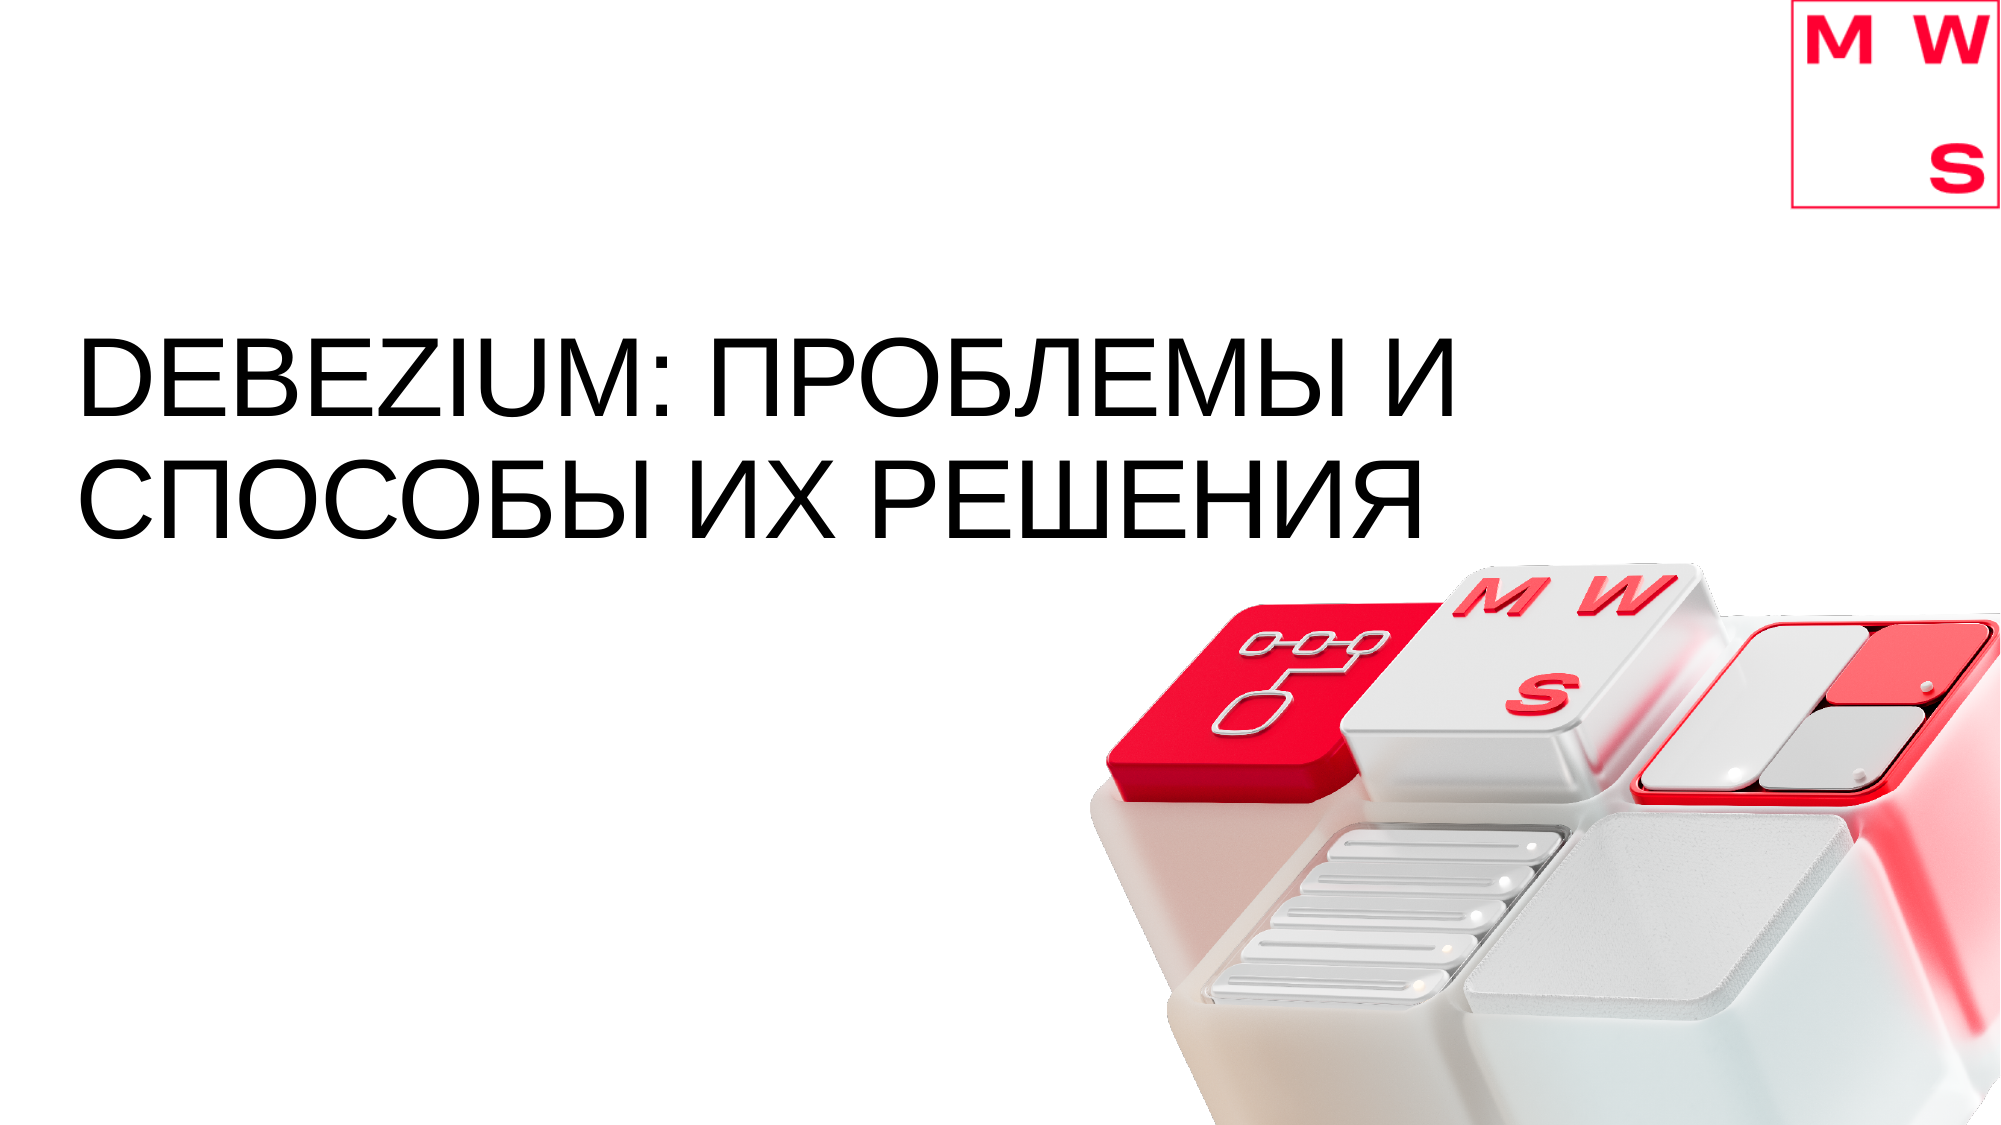

# Debezium: проблемы и способы их решения